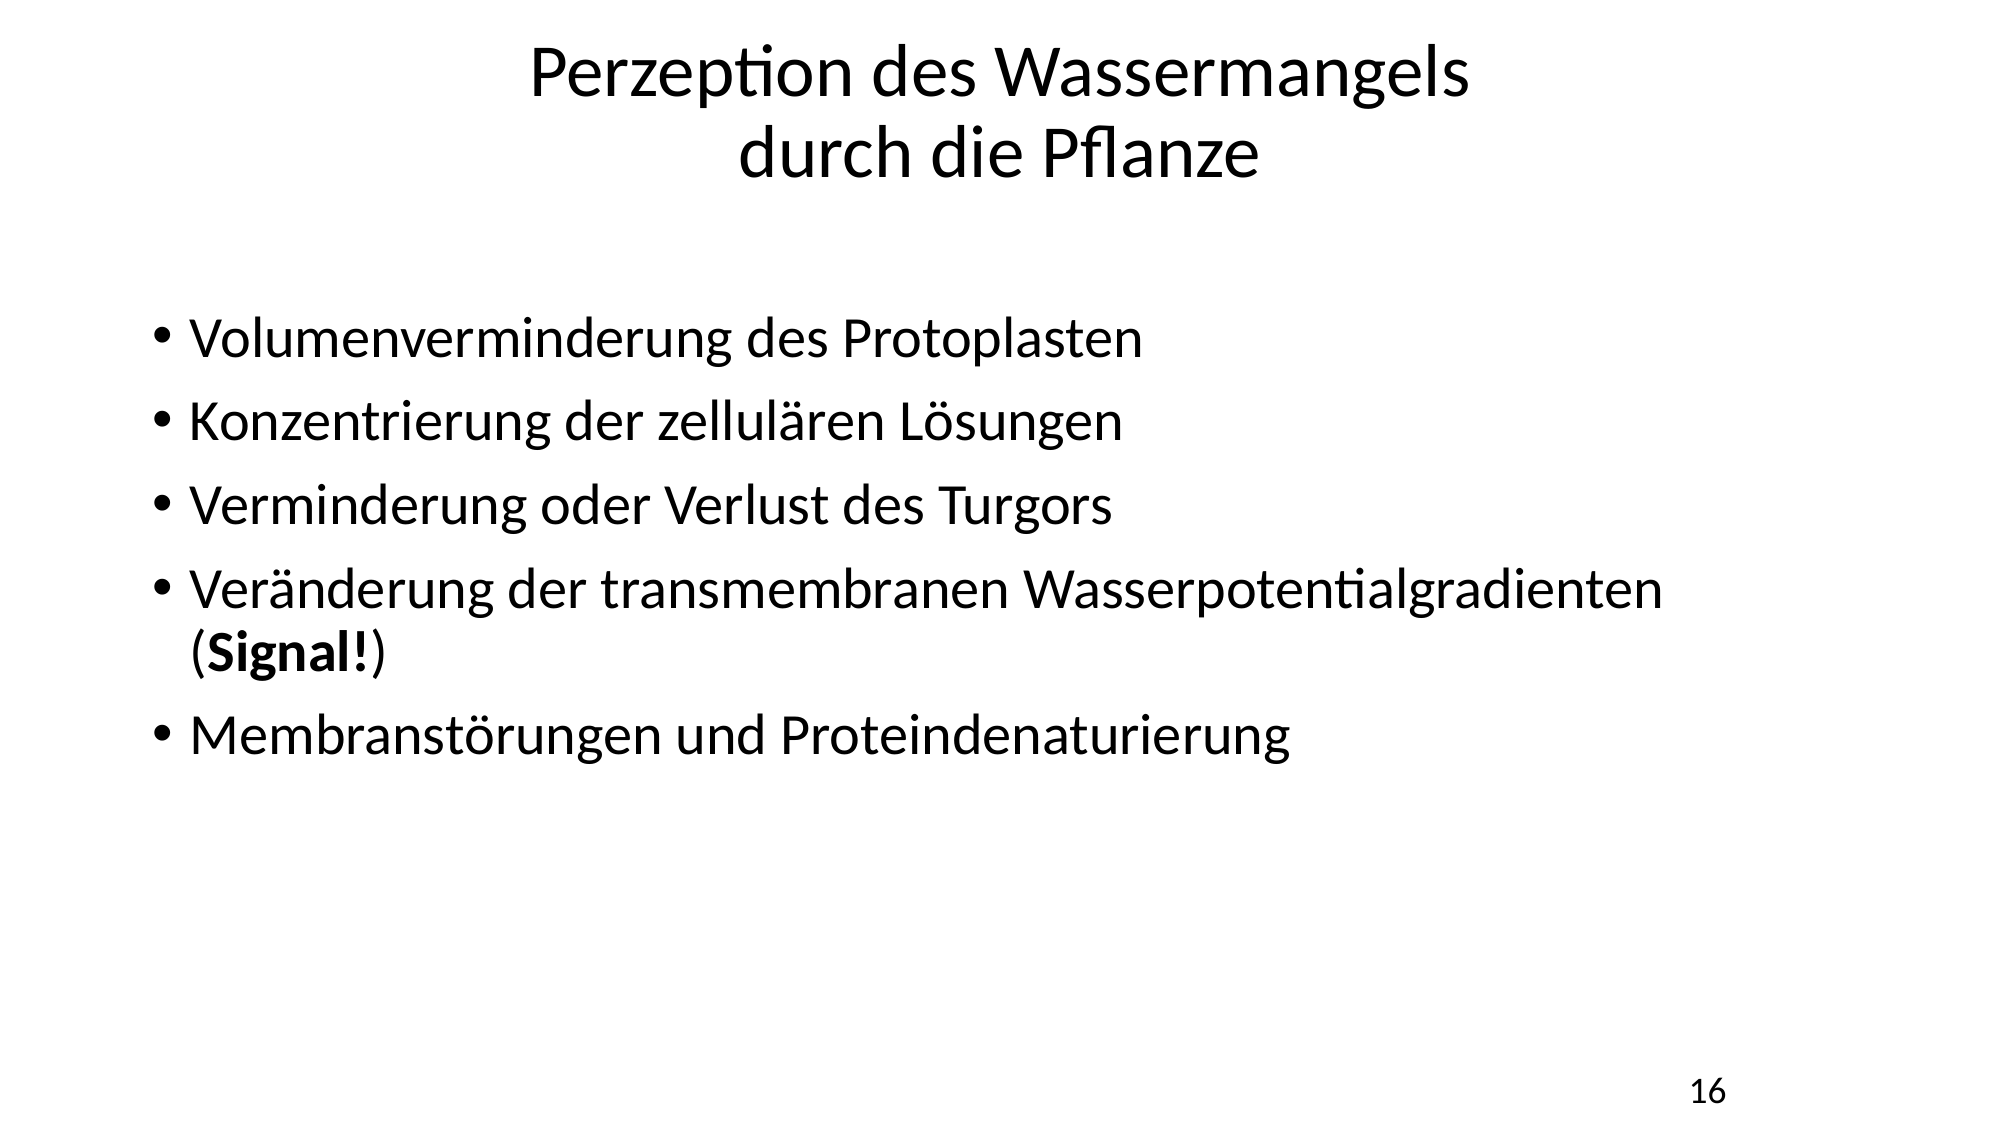

# Perzeption des Wassermangels durch die Pflanze
Volumenverminderung des Protoplasten
Konzentrierung der zellulären Lösungen
Verminderung oder Verlust des Turgors
Veränderung der transmembranen Wasserpotentialgradienten (Signal!)
Membranstörungen und Proteindenaturierung
16